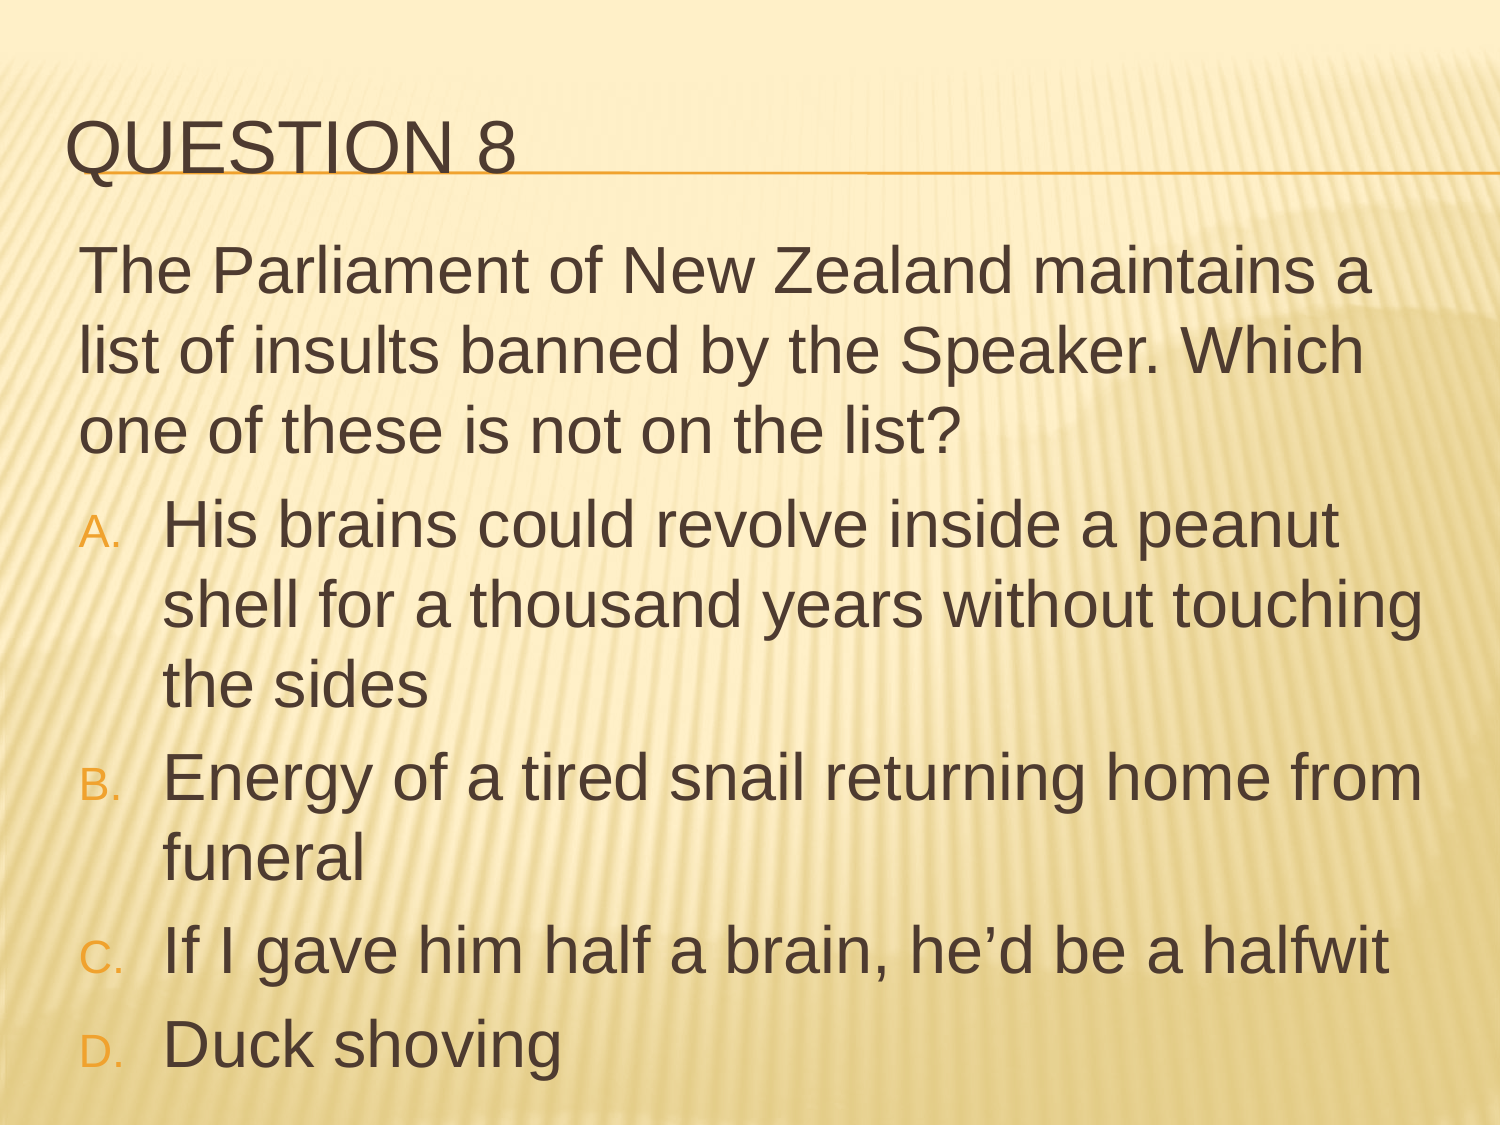

# Question 8
The Parliament of New Zealand maintains a list of insults banned by the Speaker. Which one of these is not on the list?
His brains could revolve inside a peanut shell for a thousand years without touching the sides
Energy of a tired snail returning home from  funeral
If I gave him half a brain, he’d be a halfwit
Duck shoving